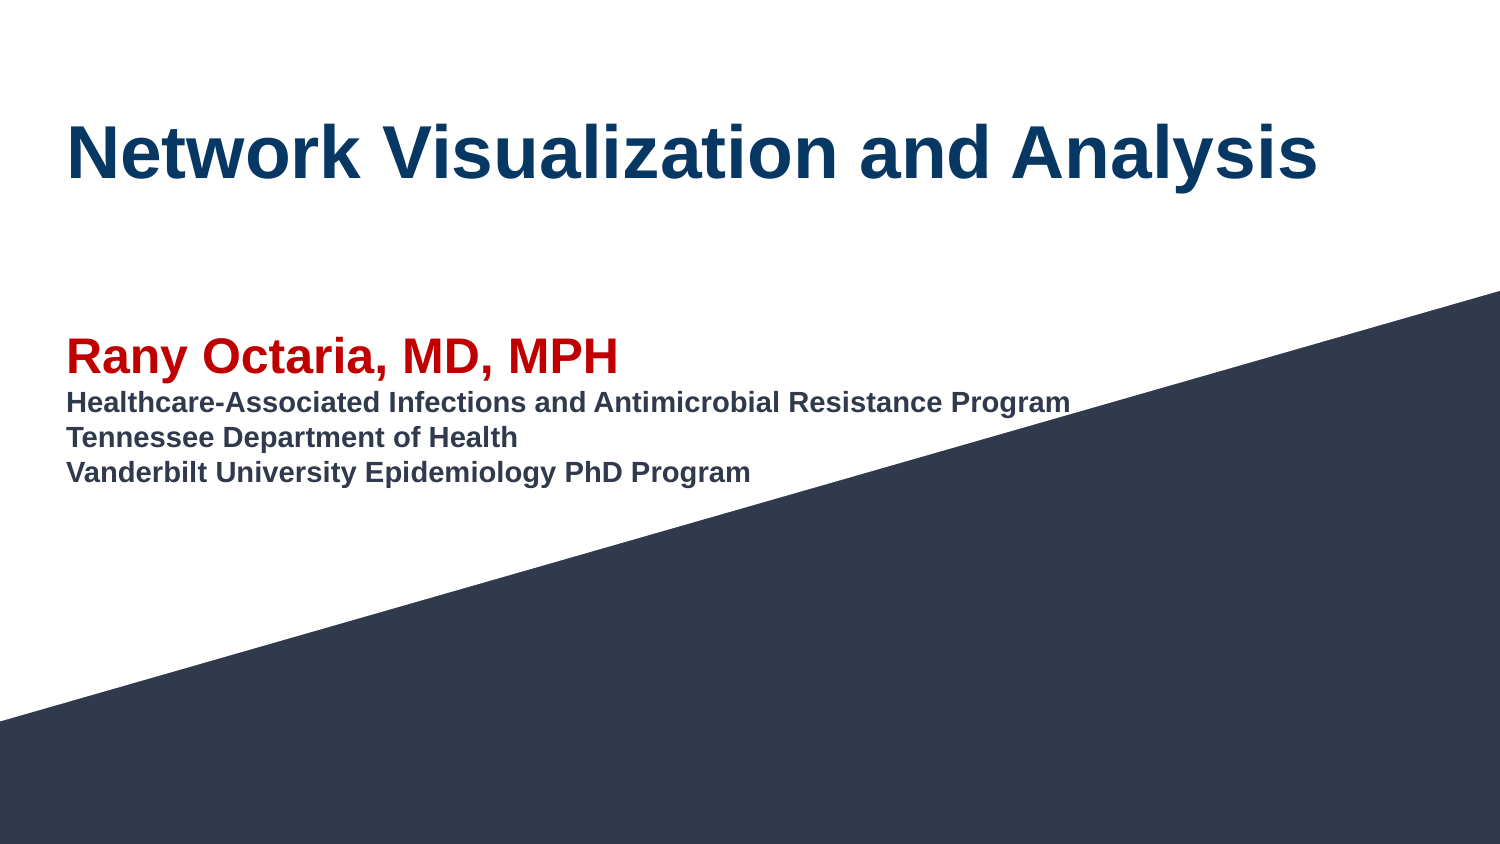

# Network Visualization and Analysis
Rany Octaria, MD, MPH
Healthcare-Associated Infections and Antimicrobial Resistance Program
Tennessee Department of Health
Vanderbilt University Epidemiology PhD Program